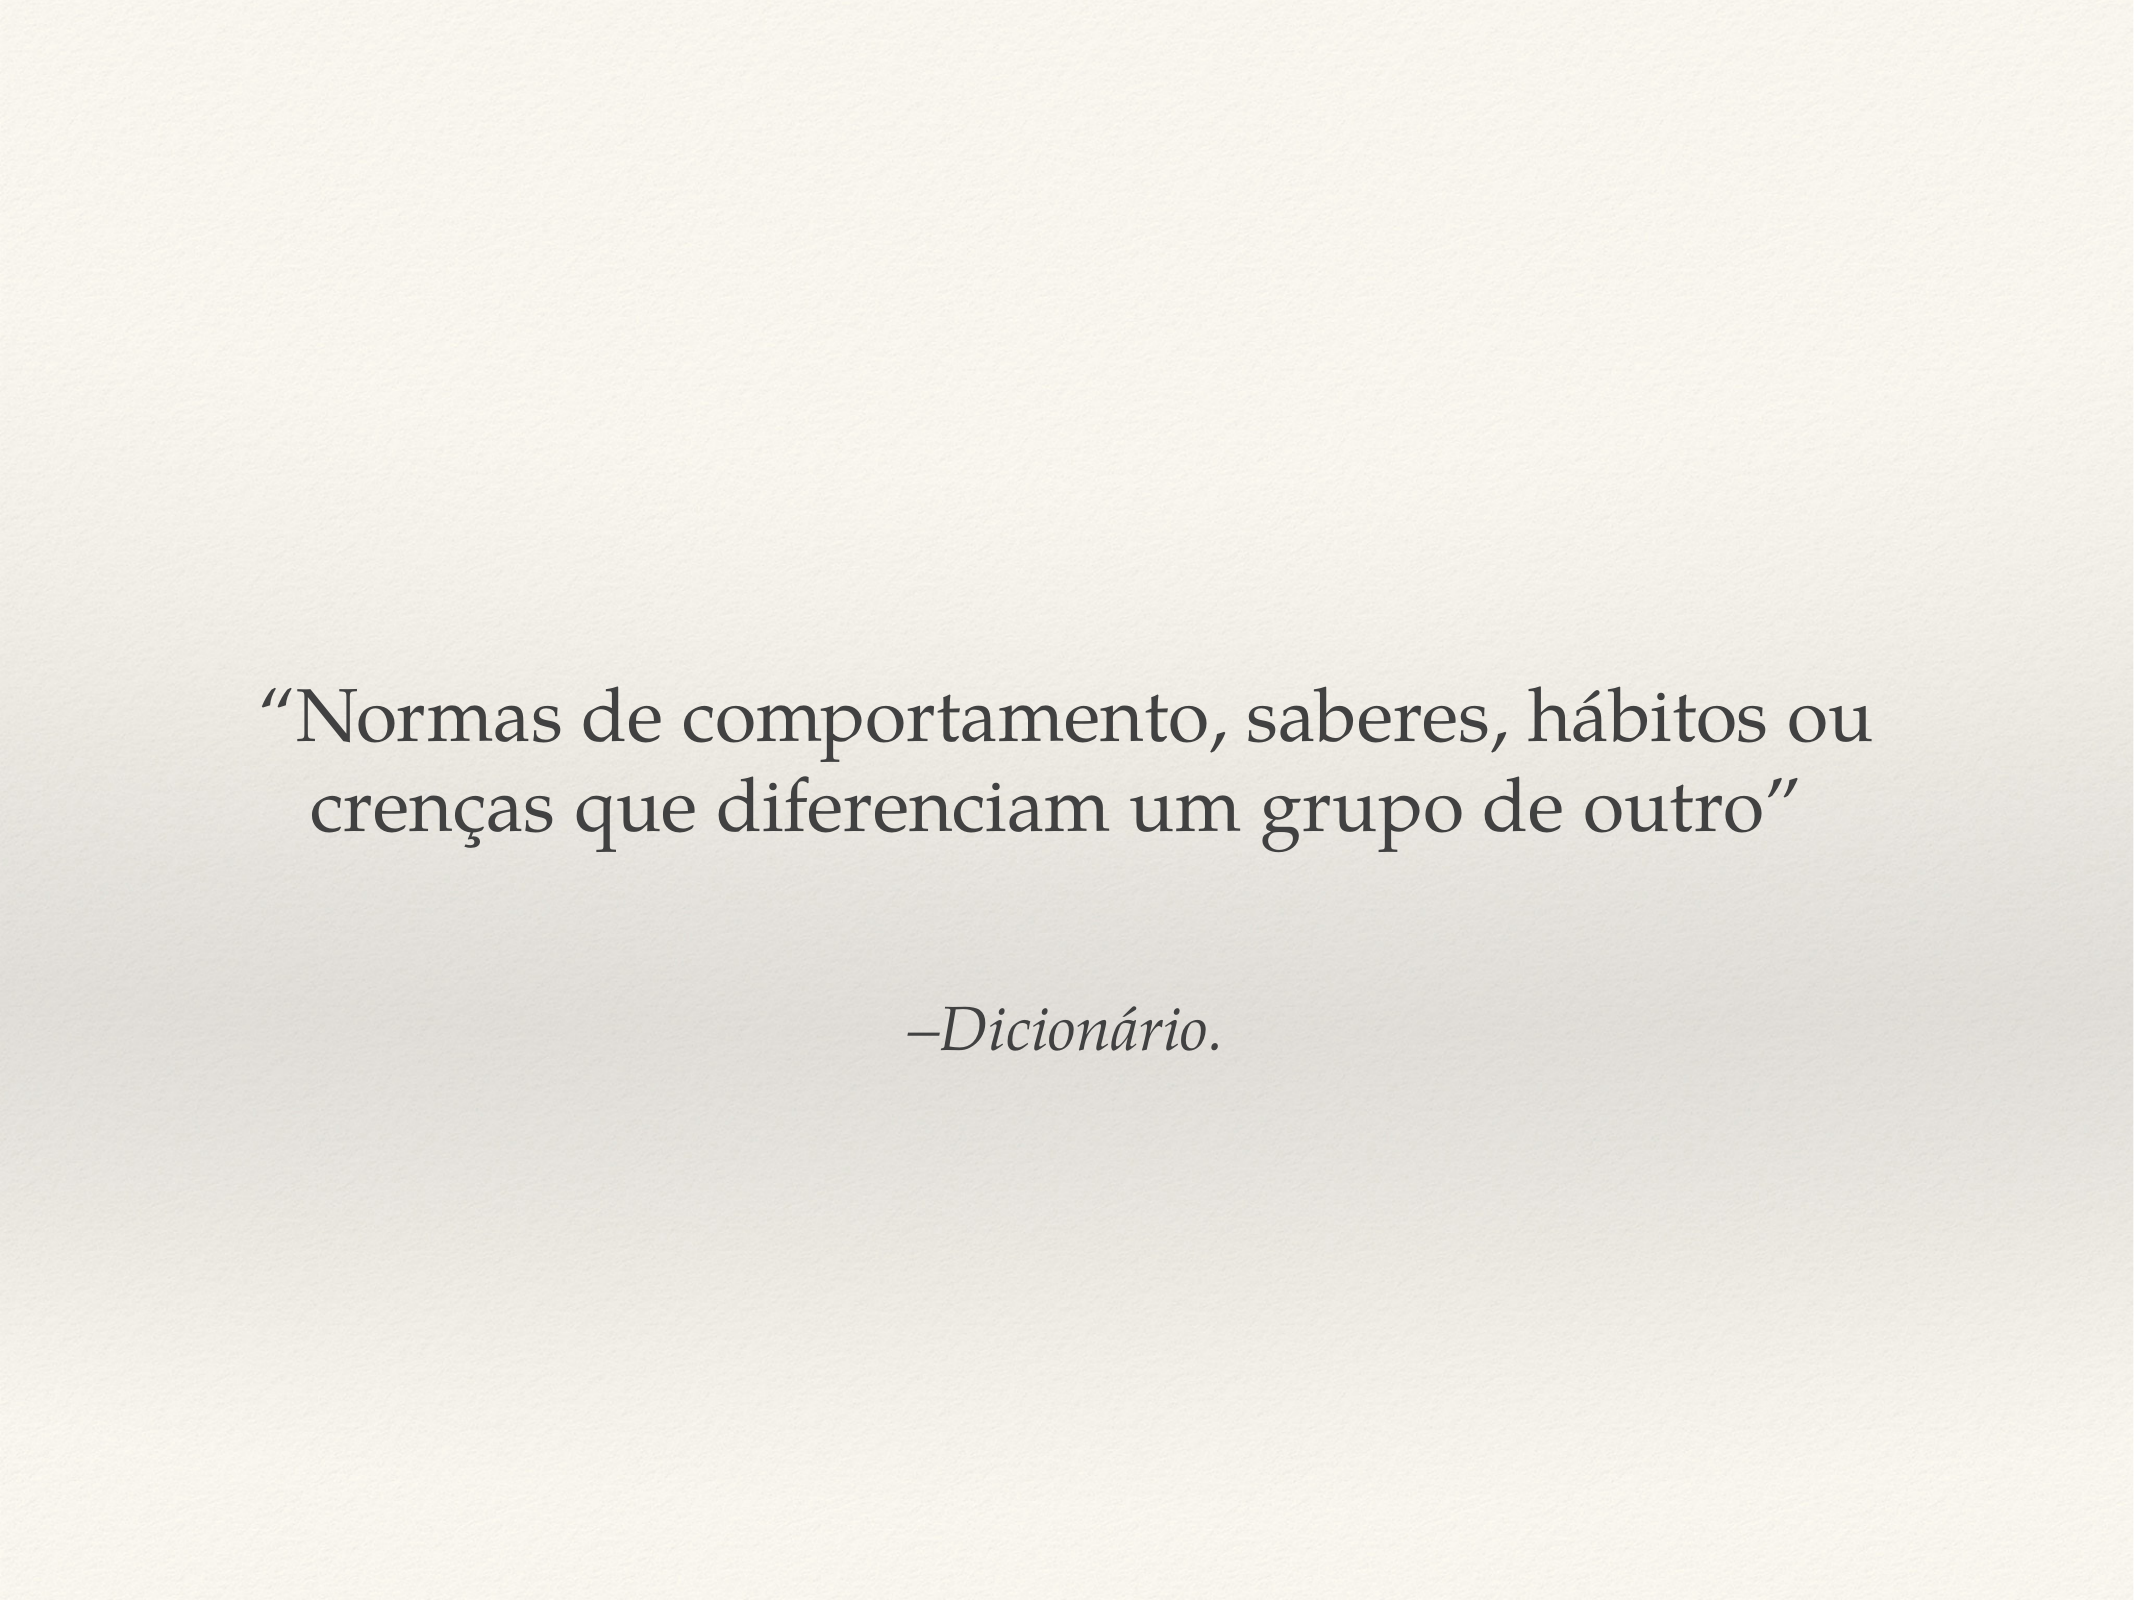

“Normas de comportamento, saberes, hábitos ou crenças que diferenciam um grupo de outro”
–Dicionário.